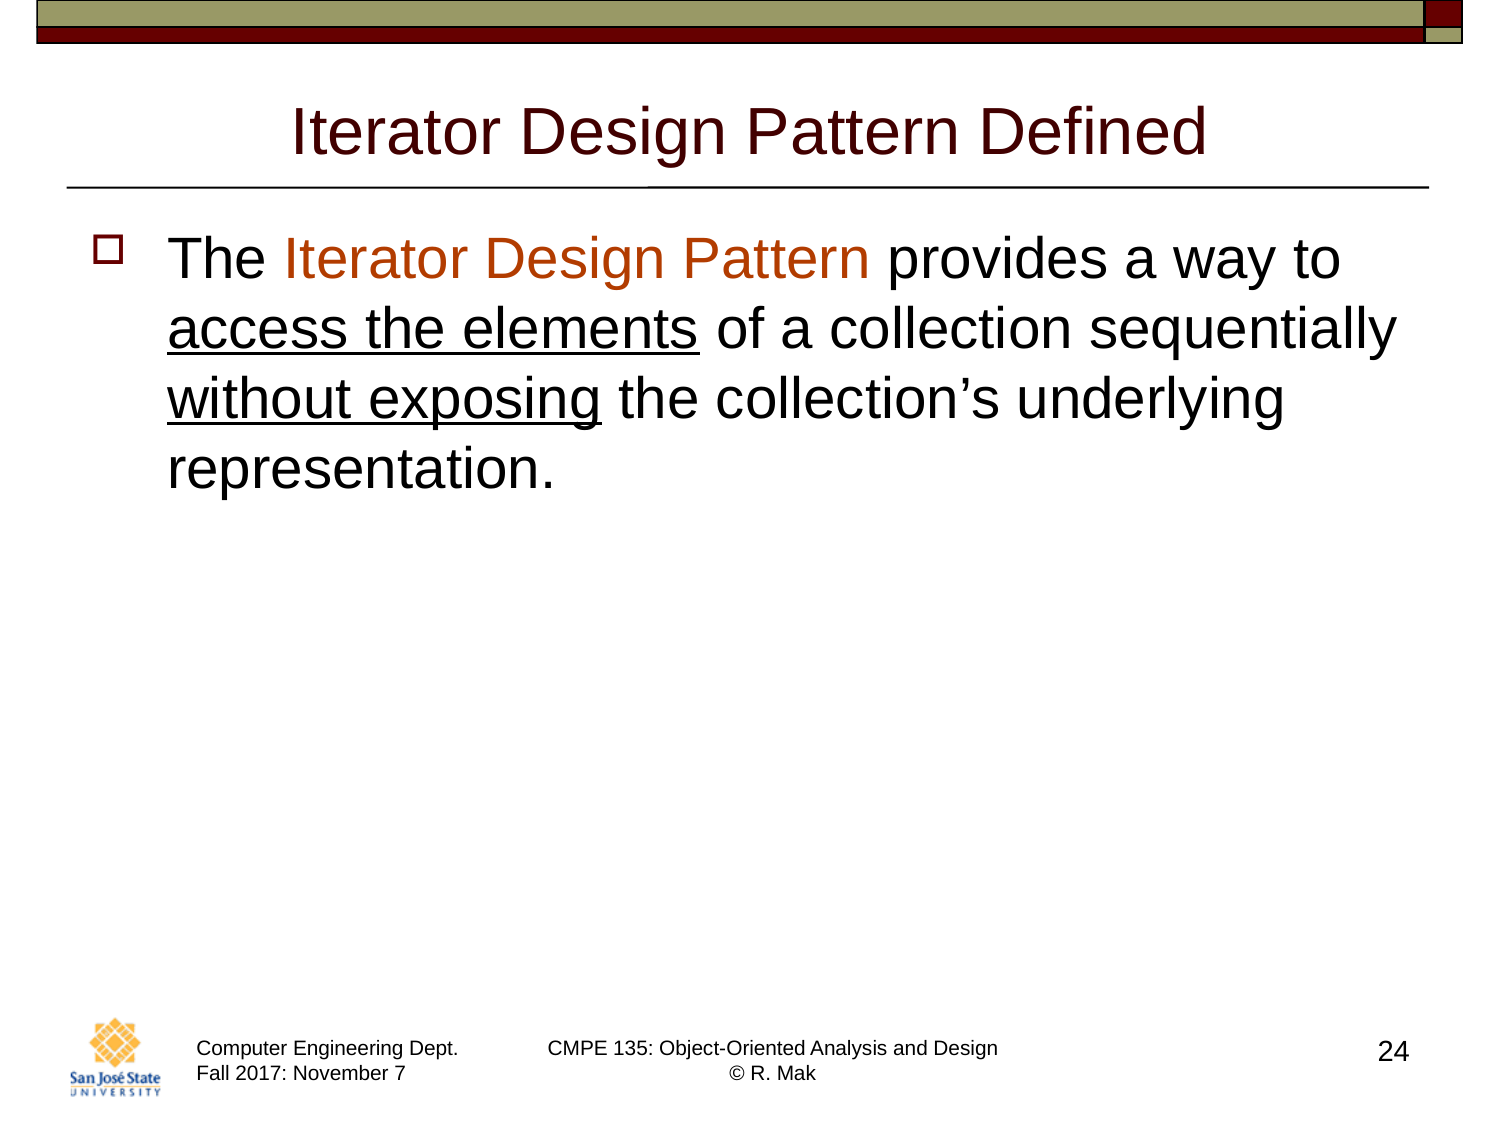

# Iterator Design Pattern Defined
The Iterator Design Pattern provides a way to access the elements of a collection sequentially without exposing the collection’s underlying representation.
24